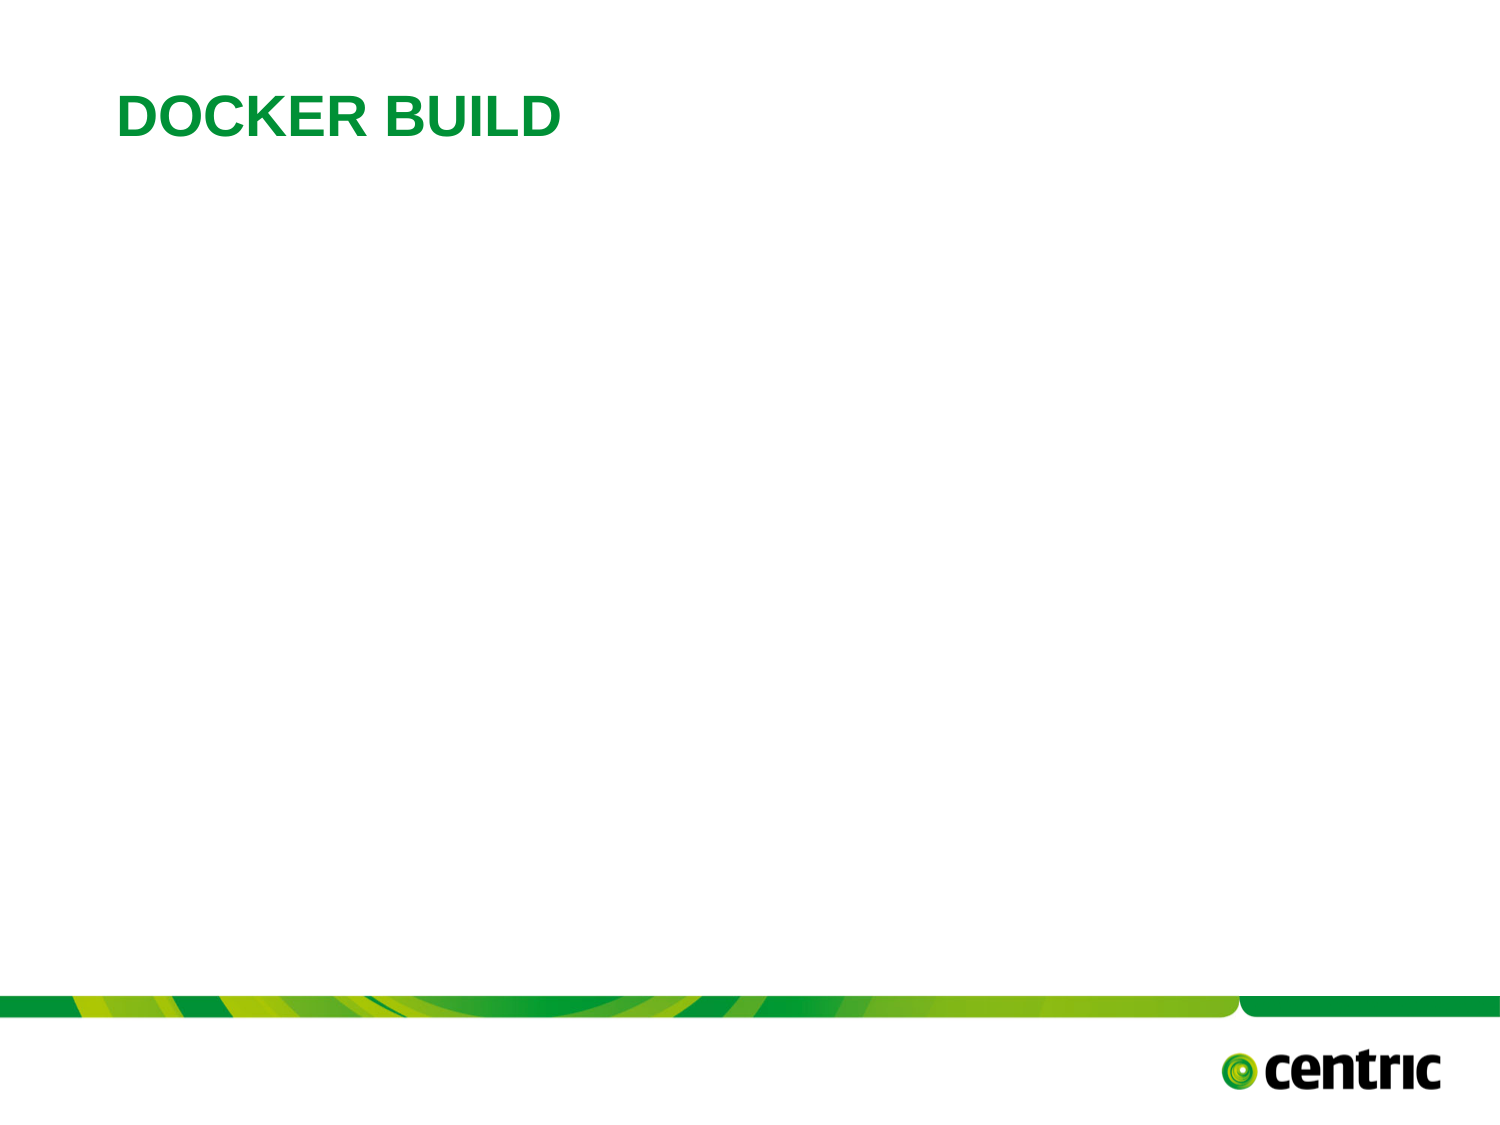

# DOCKER BUILD

TITLE PRESENTATION
September 1, 2017